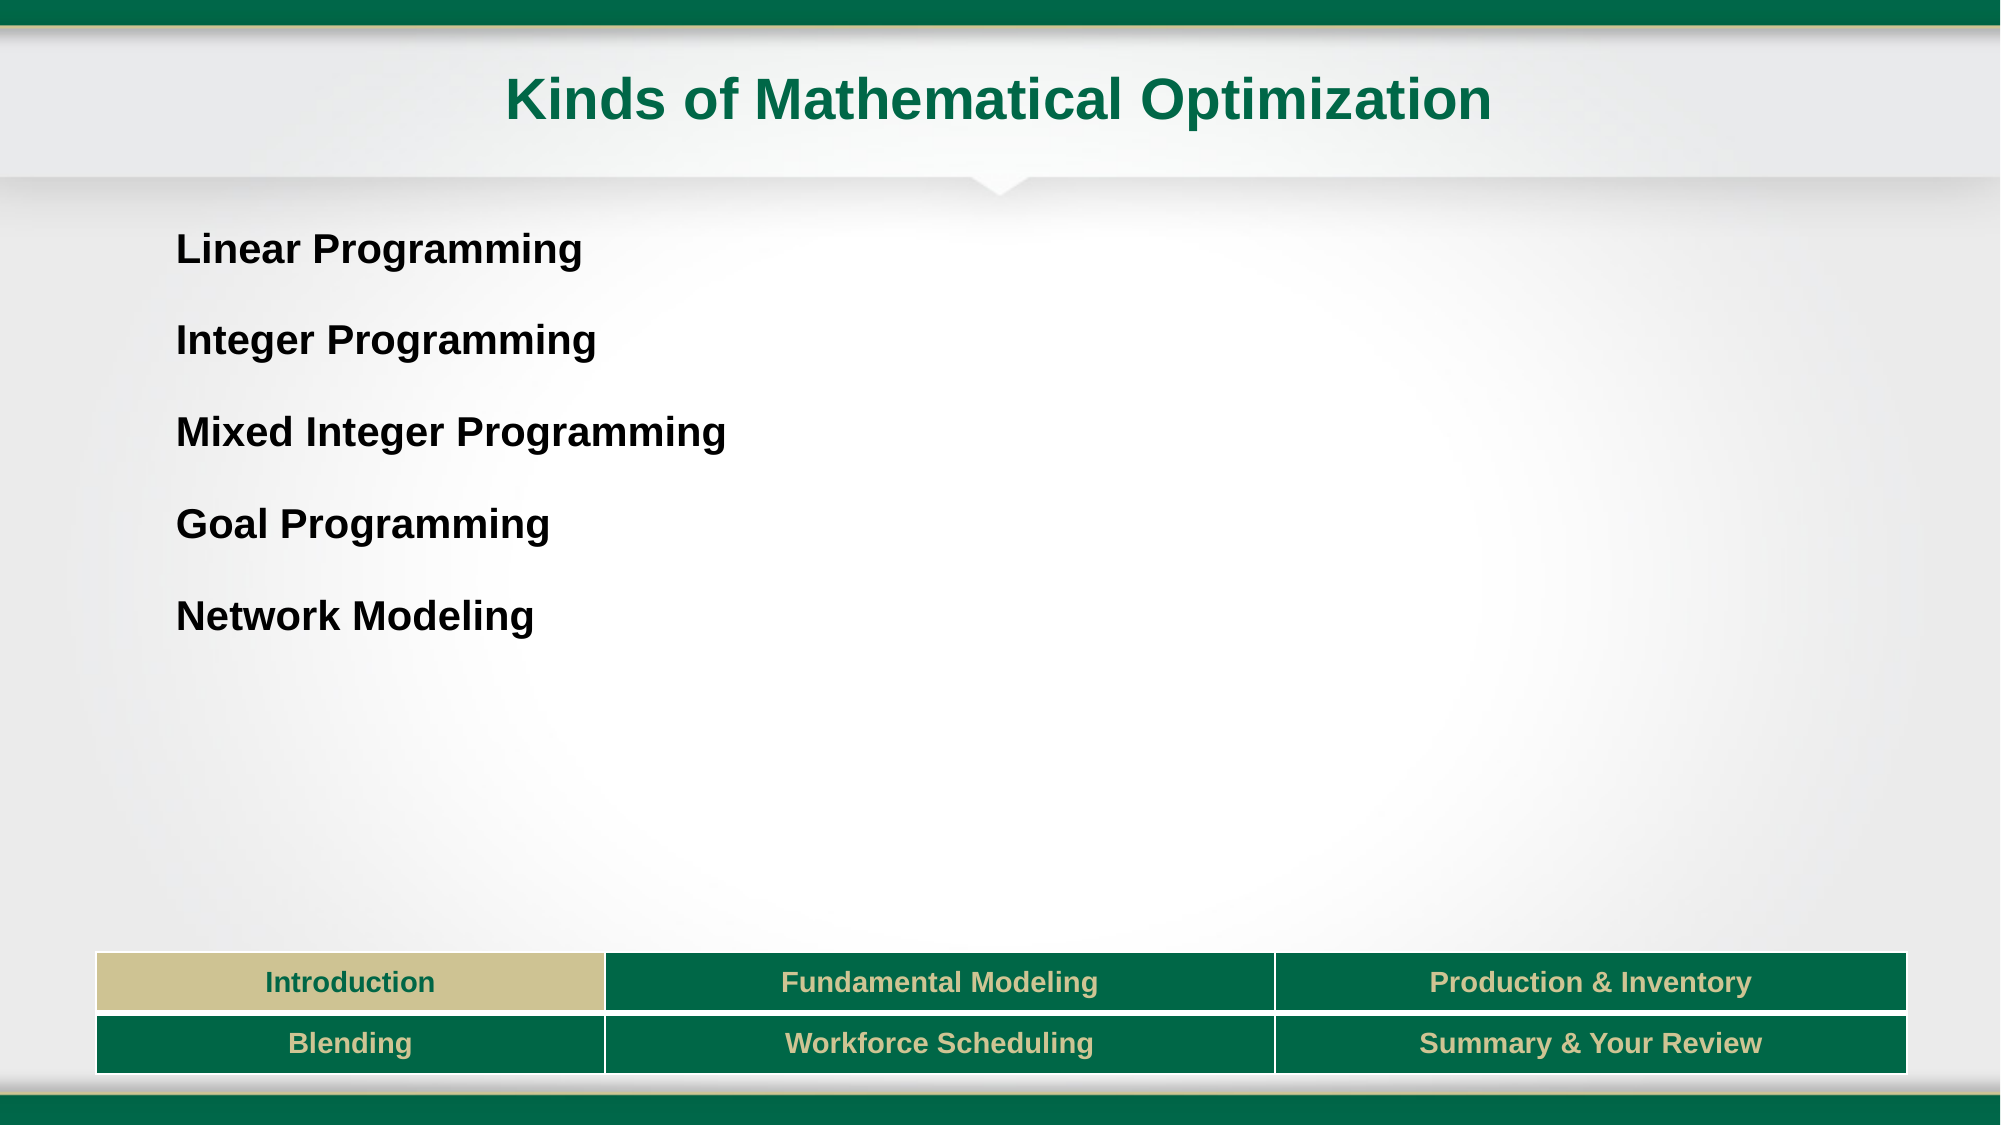

# Kinds of Mathematical Optimization
Linear Programming
Integer Programming
Mixed Integer Programming
Goal Programming
Network Modeling
| Introduction | Fundamental Modeling | Production & Inventory |
| --- | --- | --- |
| Blending | Workforce Scheduling | Summary & Your Review |